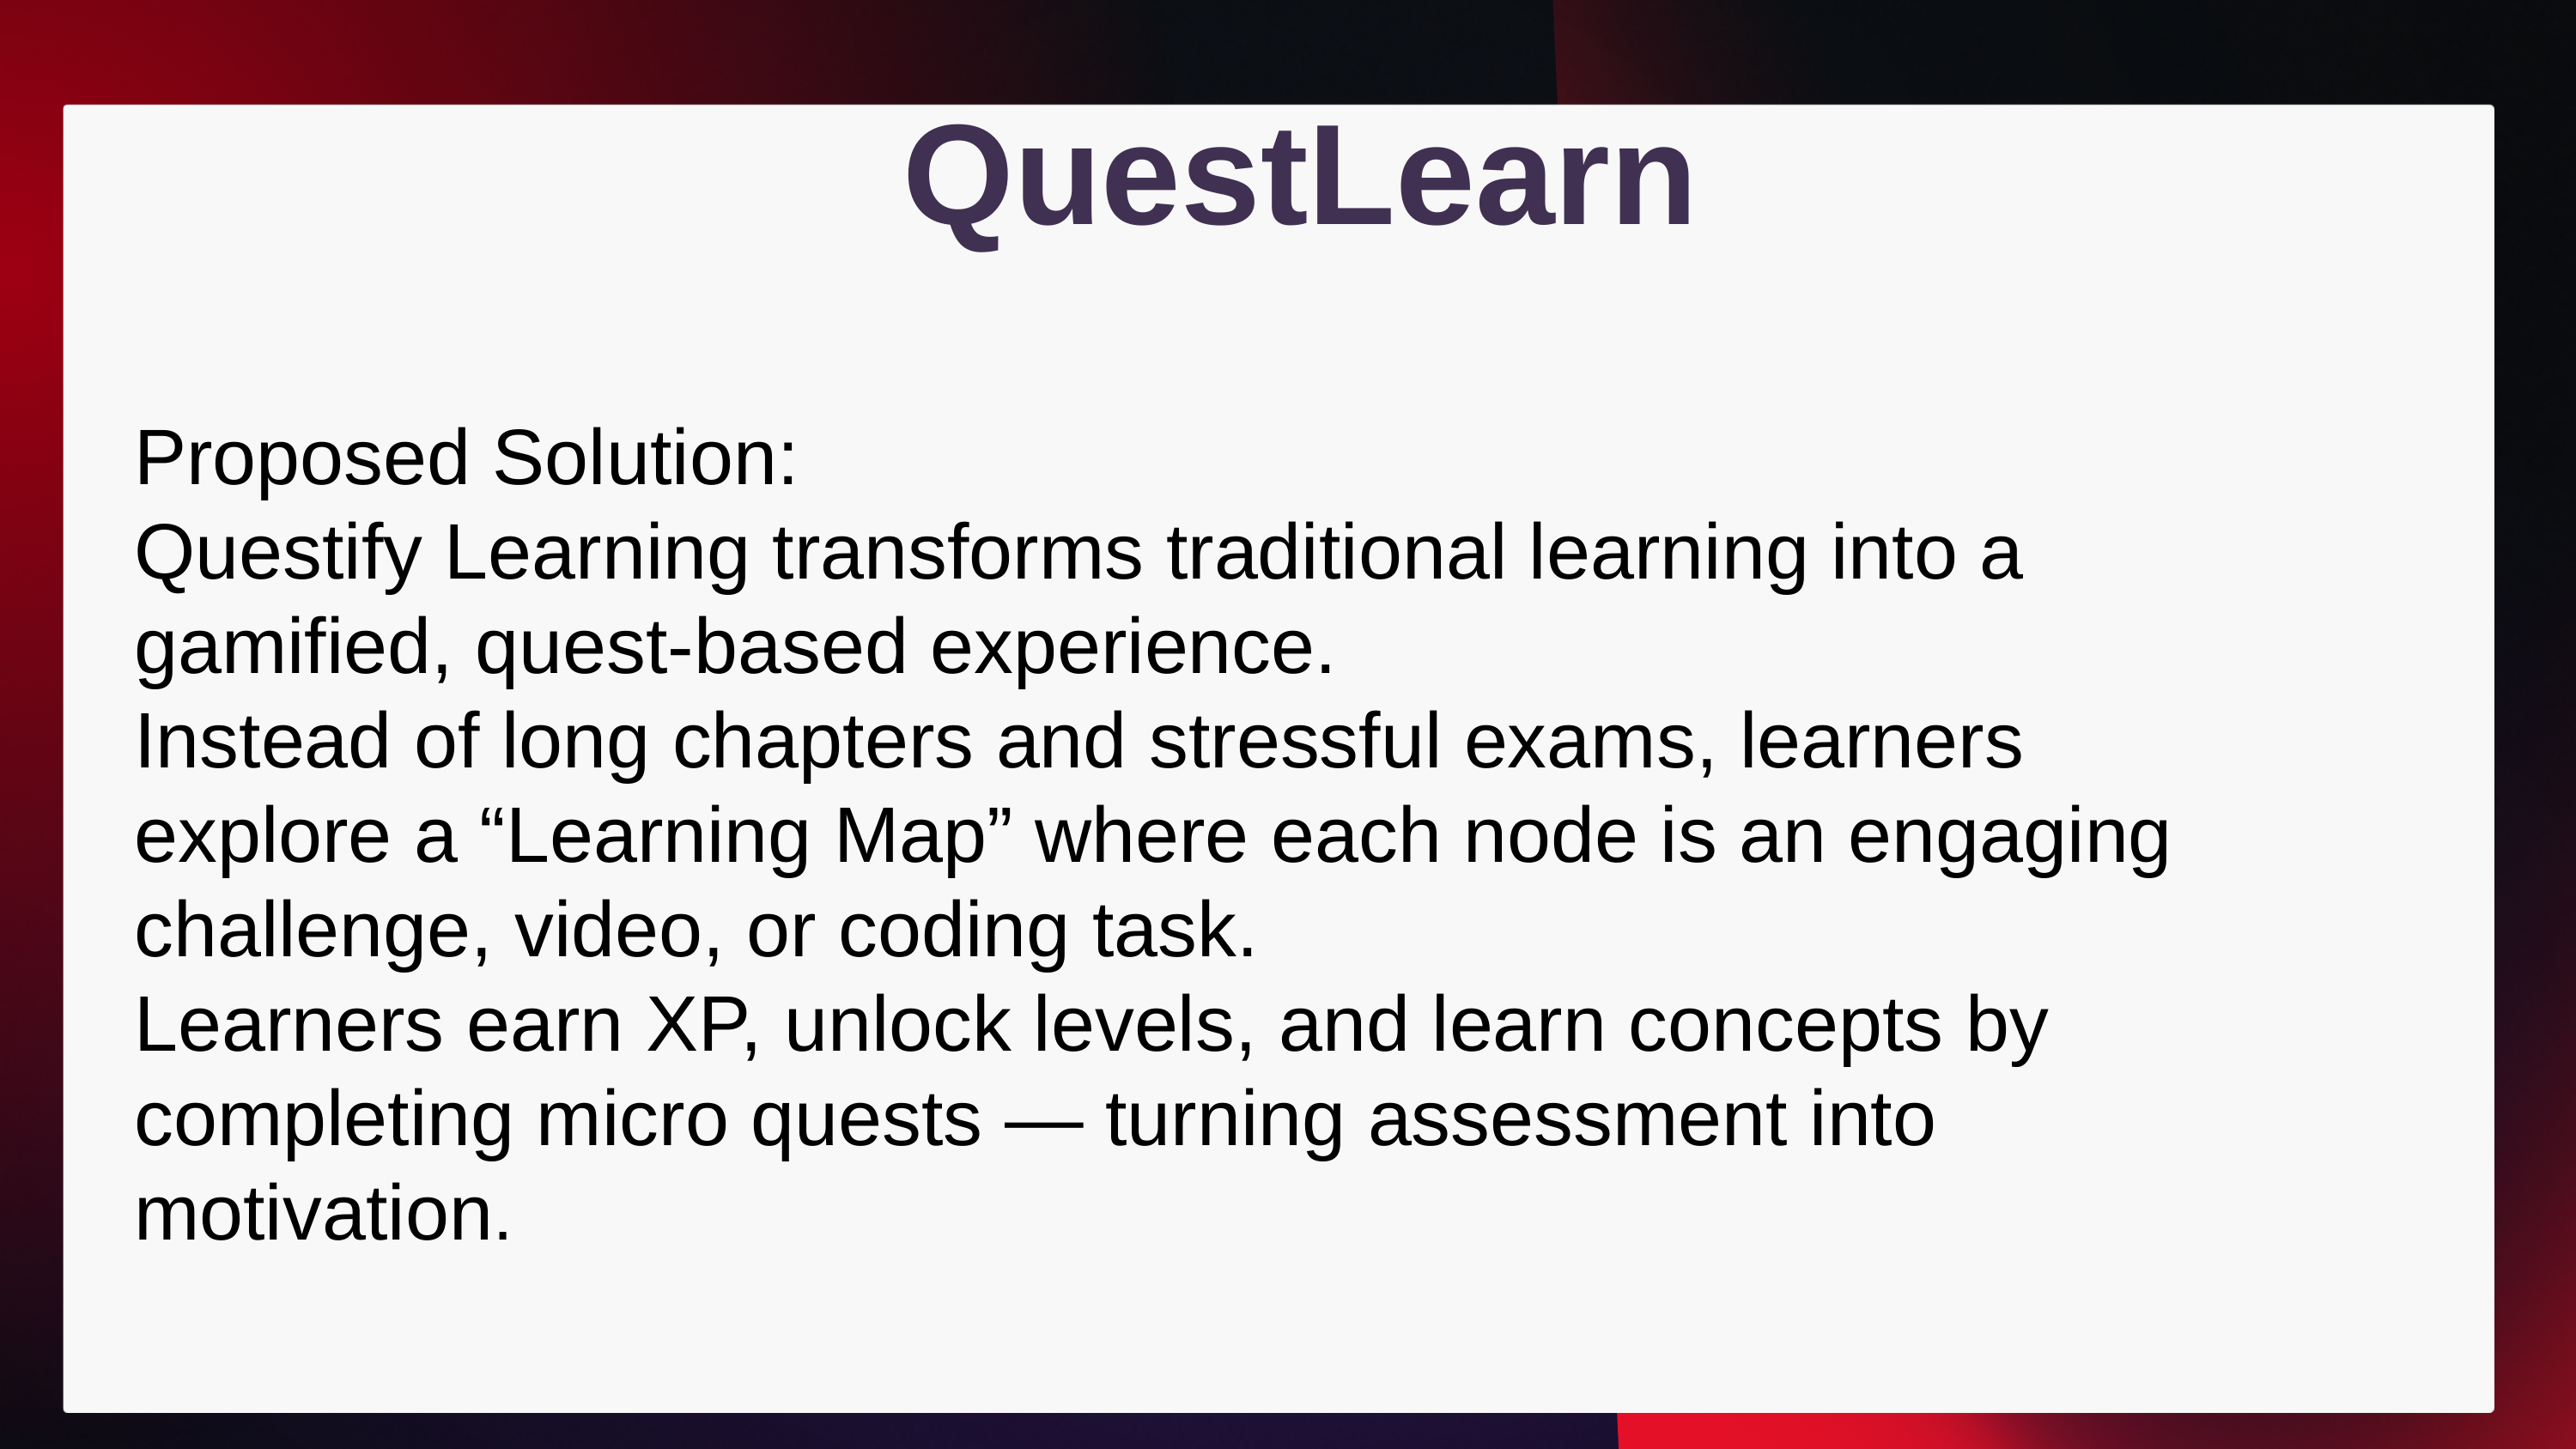

QuestLearn

Proposed Solution:
Questify Learning transforms traditional learning into a gamified, quest-based experience.
Instead of long chapters and stressful exams, learners explore a “Learning Map” where each node is an engaging challenge, video, or coding task.
Learners earn XP, unlock levels, and learn concepts by completing micro quests — turning assessment into motivation.